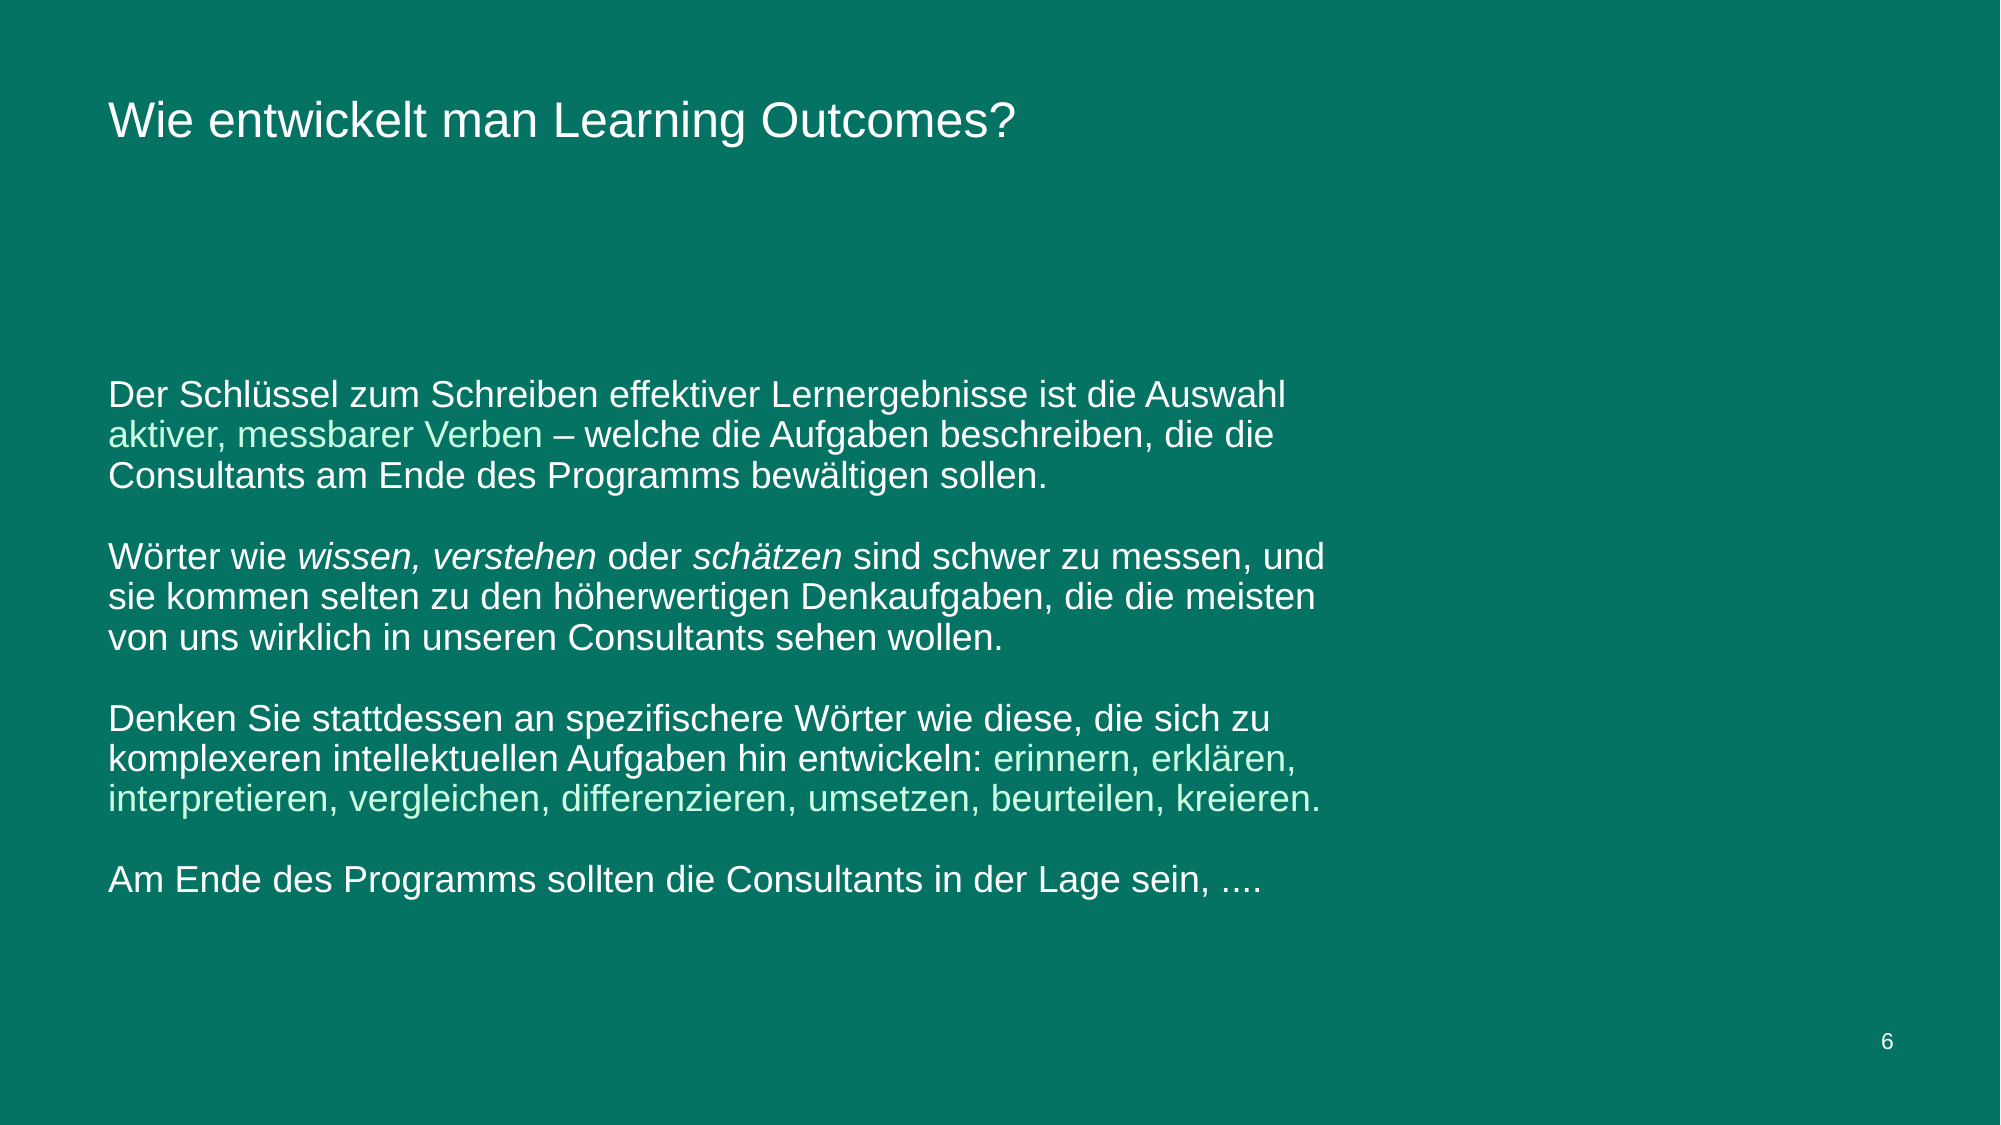

# Wie entwickelt man Learning Outcomes?
Der Schlüssel zum Schreiben effektiver Lernergebnisse ist die Auswahl aktiver, messbarer Verben – welche die Aufgaben beschreiben, die die Consultants am Ende des Programms bewältigen sollen.

Wörter wie wissen, verstehen oder schätzen sind schwer zu messen, und sie kommen selten zu den höherwertigen Denkaufgaben, die die meisten von uns wirklich in unseren Consultants sehen wollen.

Denken Sie stattdessen an spezifischere Wörter wie diese, die sich zu komplexeren intellektuellen Aufgaben hin entwickeln: erinnern, erklären, interpretieren, vergleichen, differenzieren, umsetzen, beurteilen, kreieren.

Am Ende des Programms sollten die Consultants in der Lage sein, ....
6